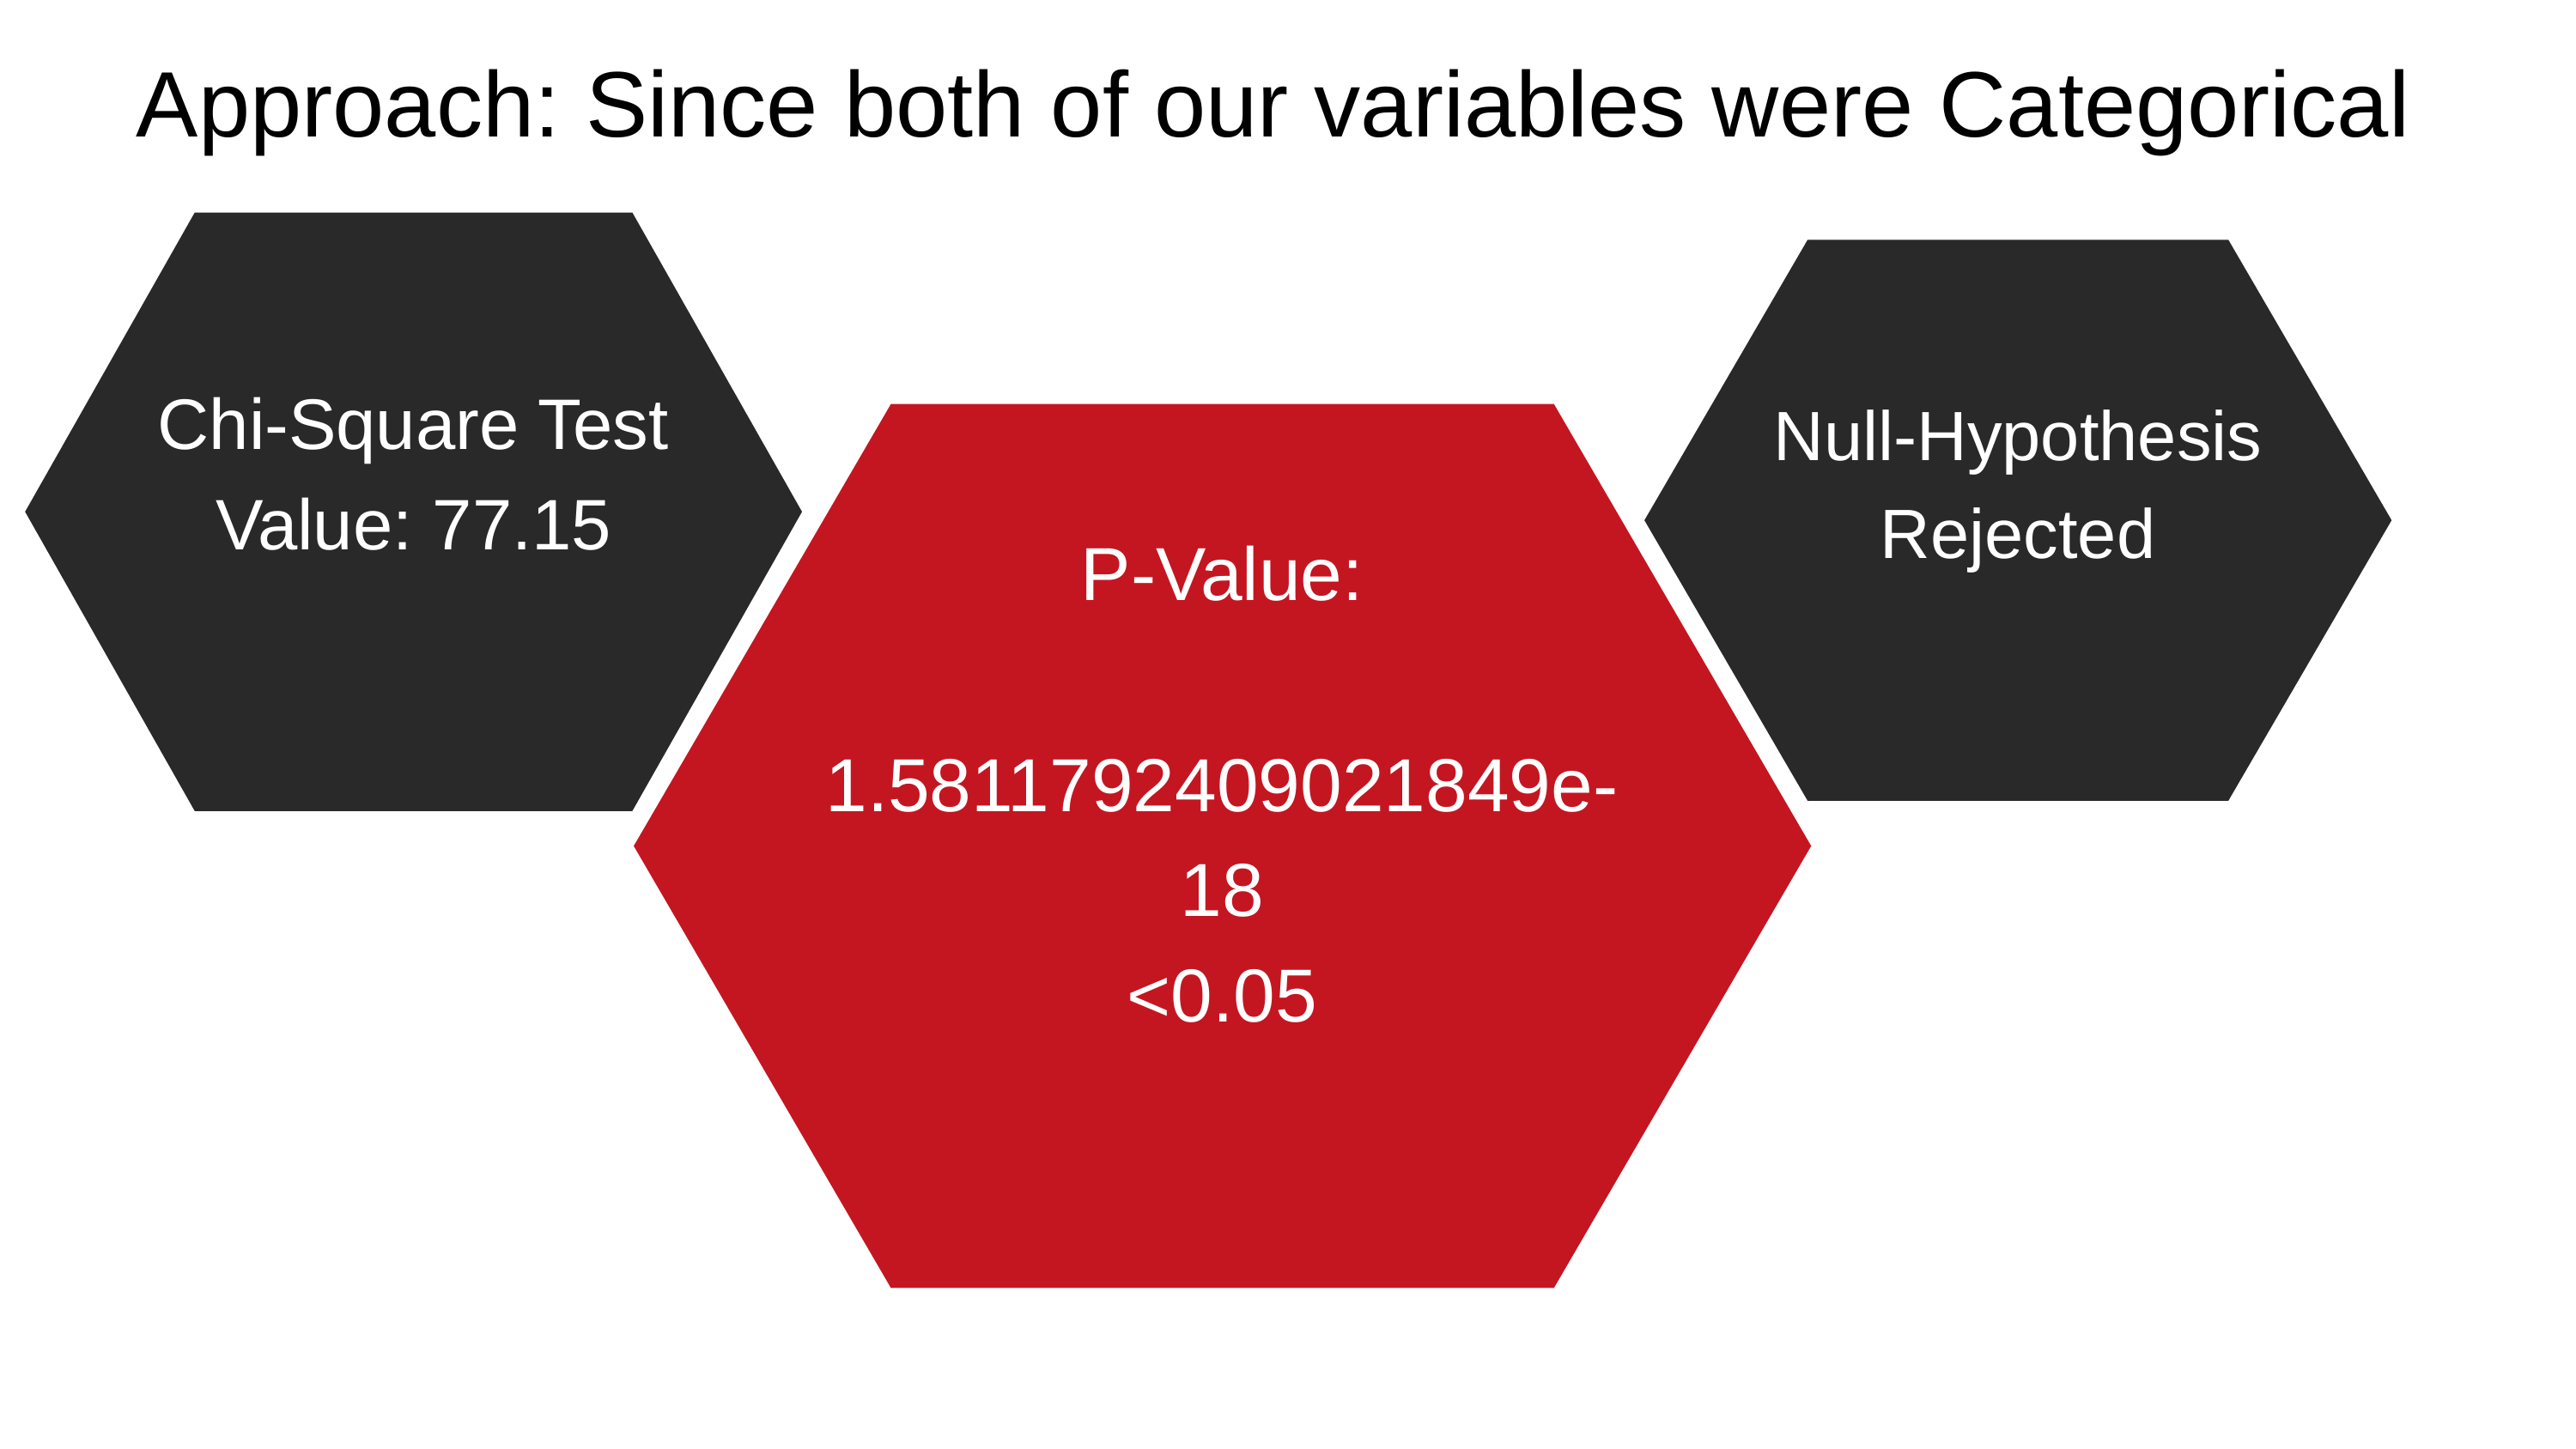

Approach: Since both of our variables were Categorical

Chi-Square Test
Value: 77.15

Null-Hypothesis Rejected

P-Value:

1.5811792409021849e-18
<0.05